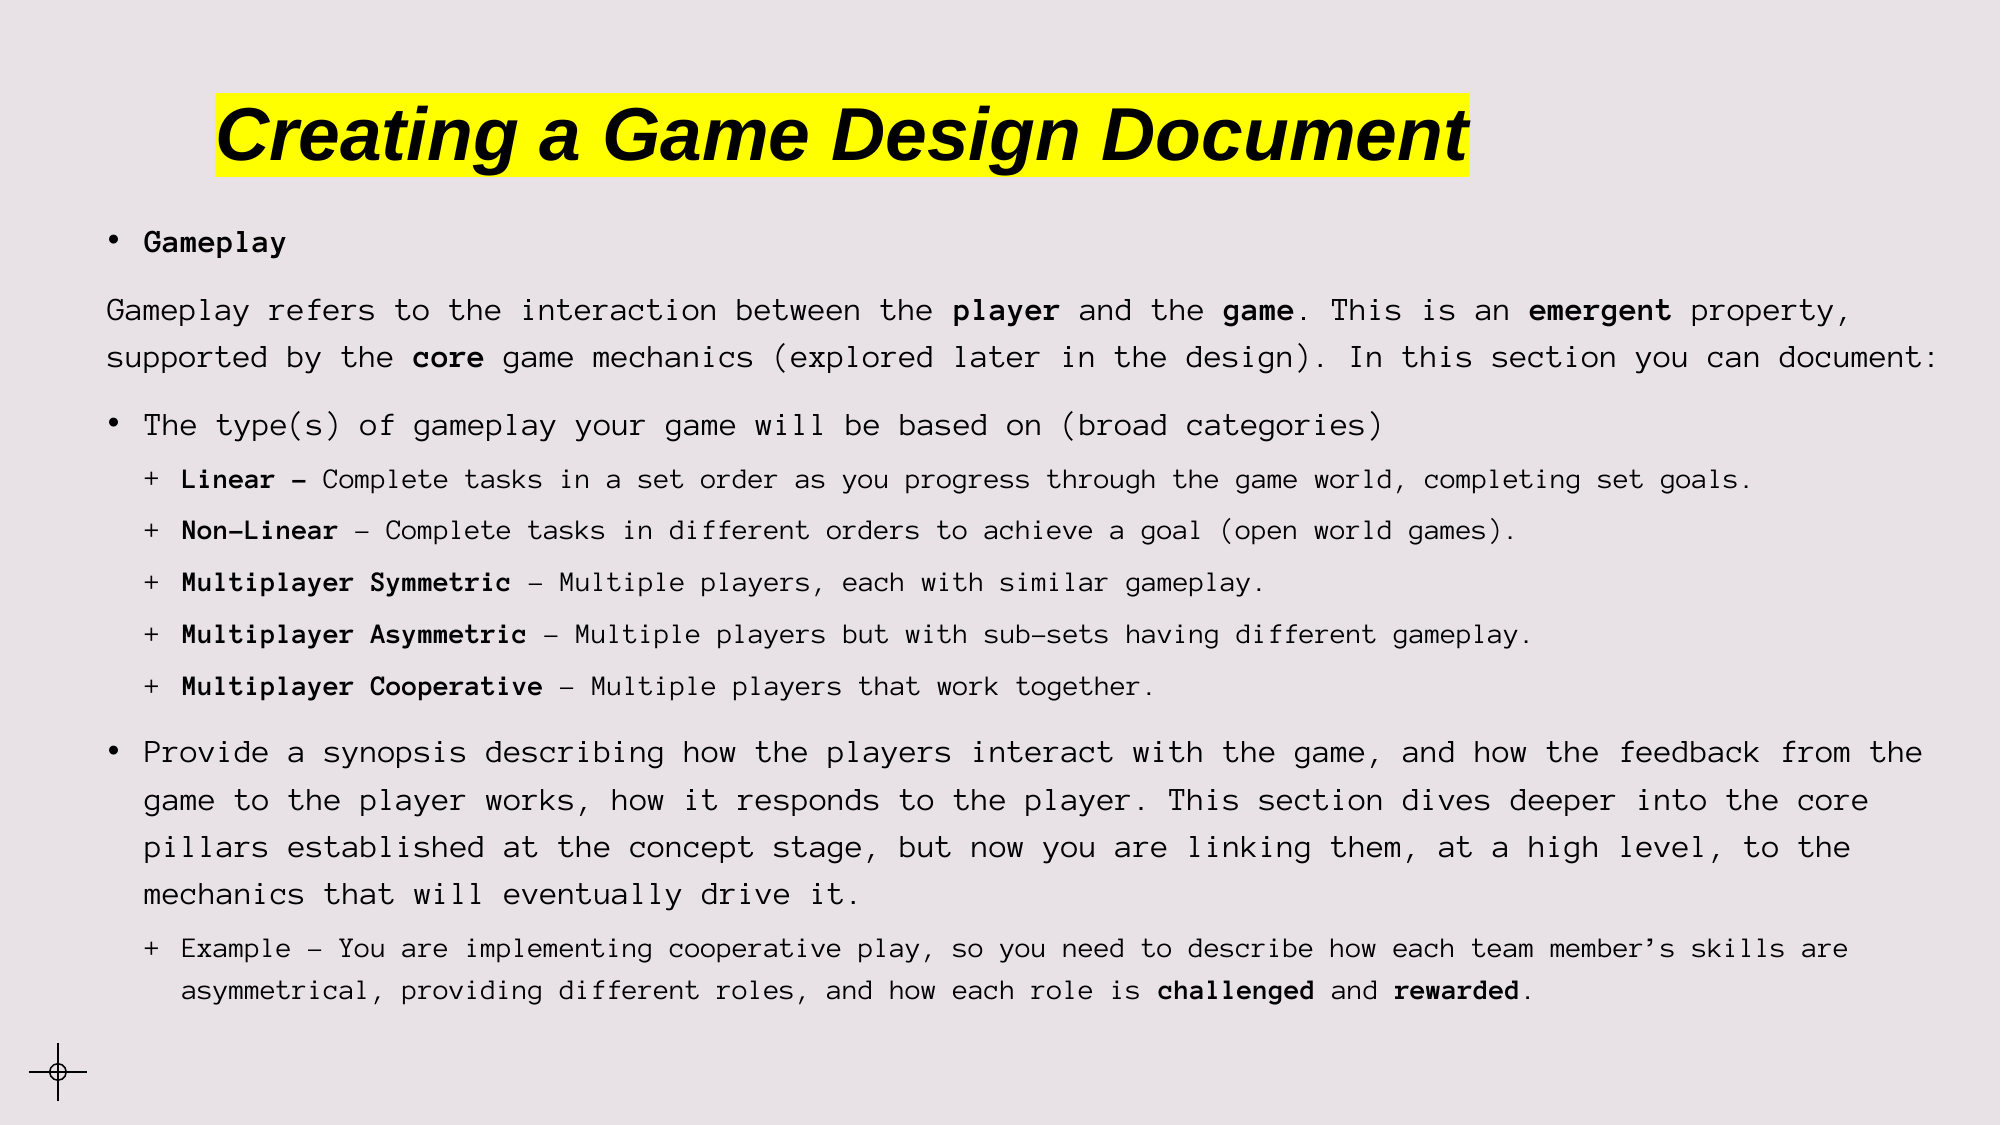

# Creating a Game Design Document
Gameplay
Gameplay refers to the interaction between the player and the game. This is an emergent property, supported by the core game mechanics (explored later in the design). In this section you can document:
The type(s) of gameplay your game will be based on (broad categories)
Linear – Complete tasks in a set order as you progress through the game world, completing set goals.
Non-Linear – Complete tasks in different orders to achieve a goal (open world games).
Multiplayer Symmetric – Multiple players, each with similar gameplay.
Multiplayer Asymmetric – Multiple players but with sub-sets having different gameplay.
Multiplayer Cooperative – Multiple players that work together.
Provide a synopsis describing how the players interact with the game, and how the feedback from the game to the player works, how it responds to the player. This section dives deeper into the core pillars established at the concept stage, but now you are linking them, at a high level, to the mechanics that will eventually drive it.
Example – You are implementing cooperative play, so you need to describe how each team member’s skills are asymmetrical, providing different roles, and how each role is challenged and rewarded.